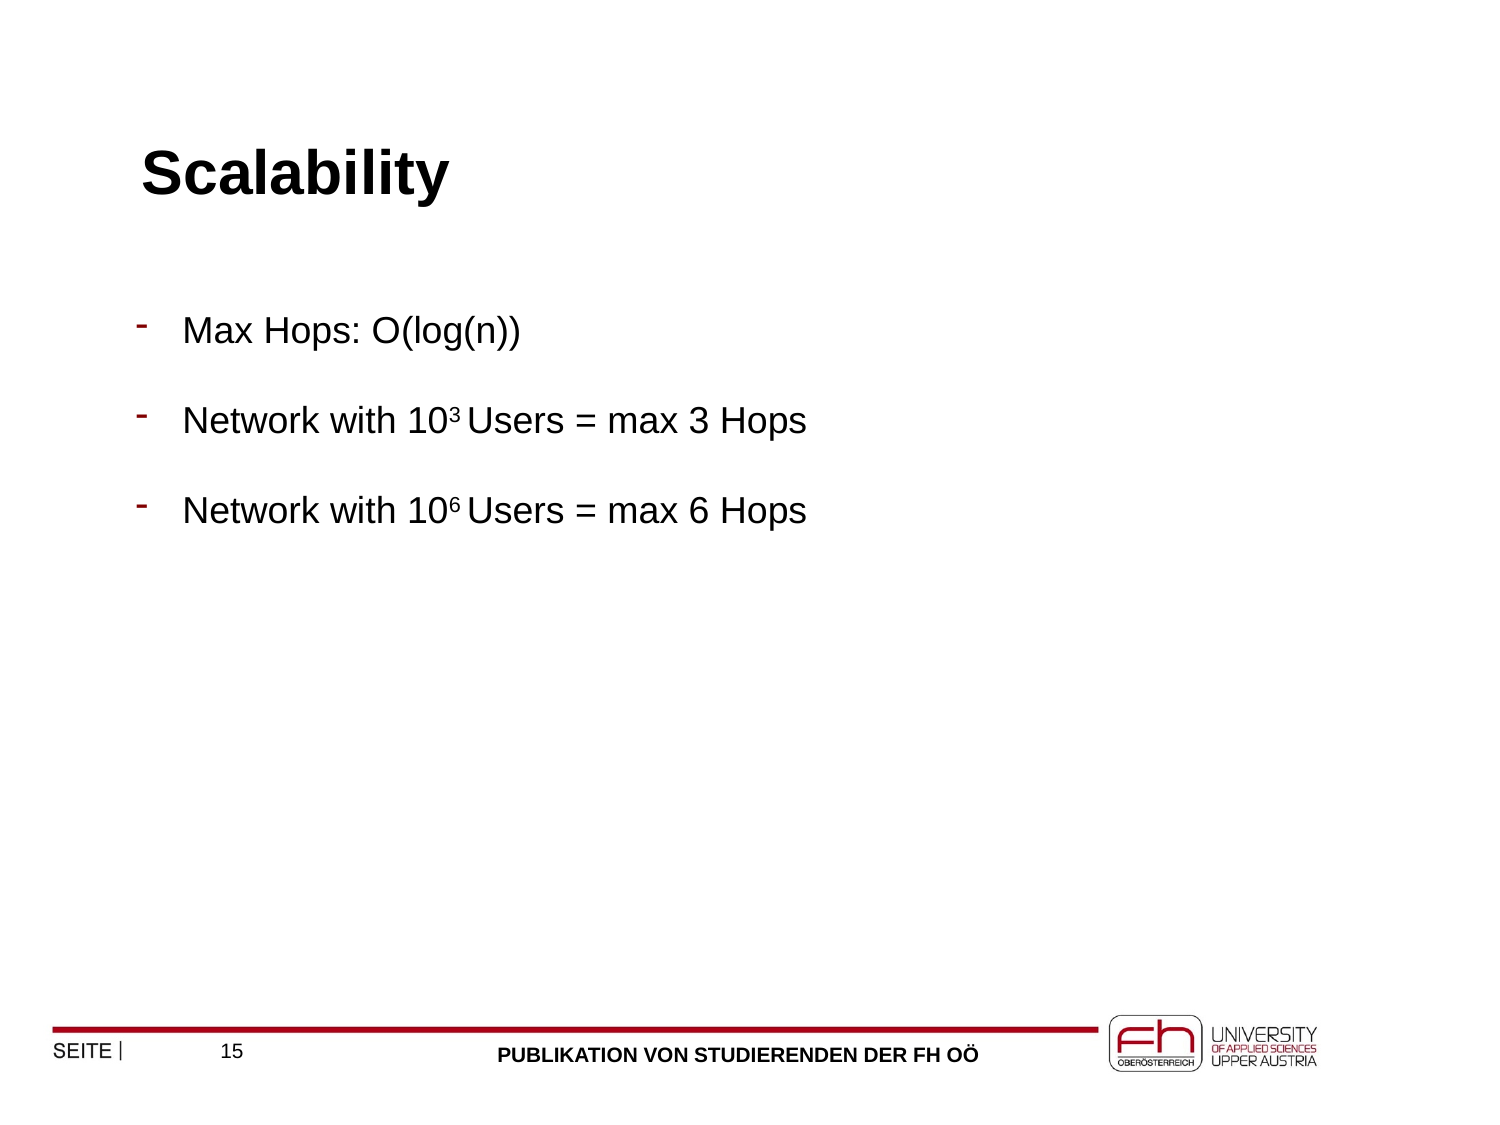

# Scalability
Max Hops: O(log(n))

Network with 103 Users = max 3 Hops

Network with 106 Users = max 6 Hops

15